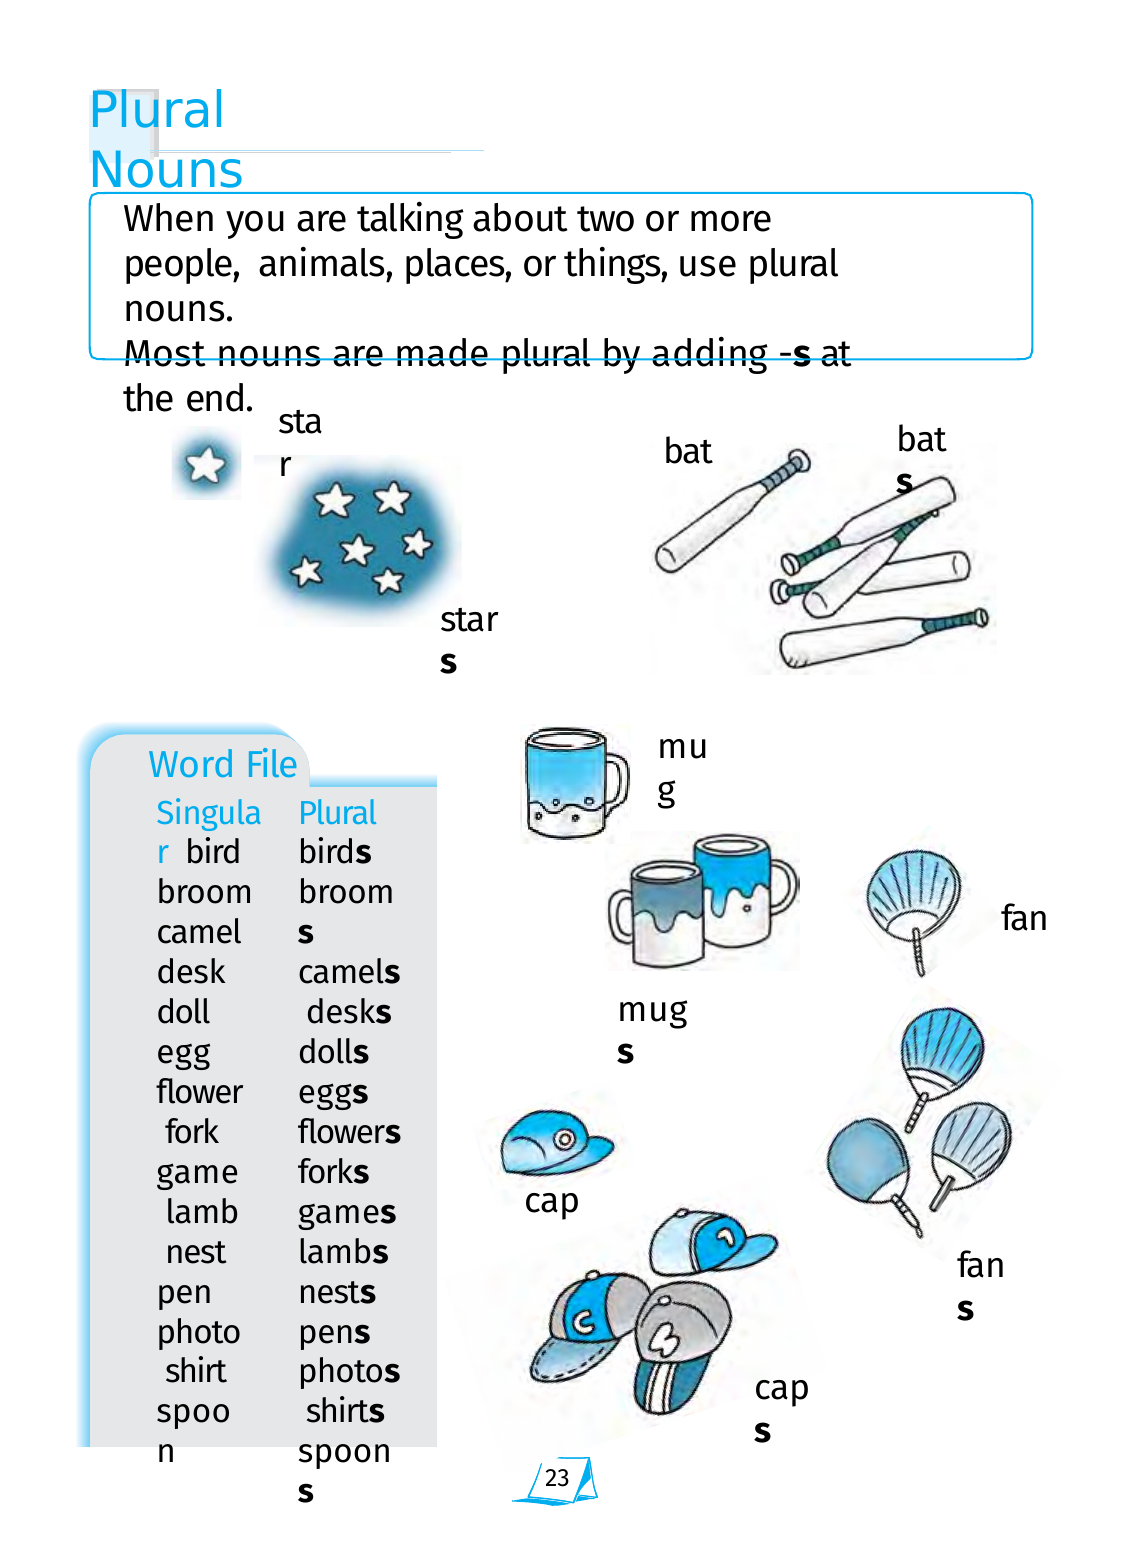

# Plural Nouns

When you are talking about two or more people,  animals, places, or things, use plural nouns.
Most nouns are made plural by adding -s at the end.

star
bats
bat

stars
mug

Word File
Singular  bird  broom  camel  desk  doll
egg  flower  fork  game  lamb  nest  pen  photo  shirt  spoon
Plural  birds  brooms  camels  desks  dolls  eggs  flowers  forks  games  lambs  nests  pens  photos  shirts  spoons

fan
mugs

cap
fans
caps
23